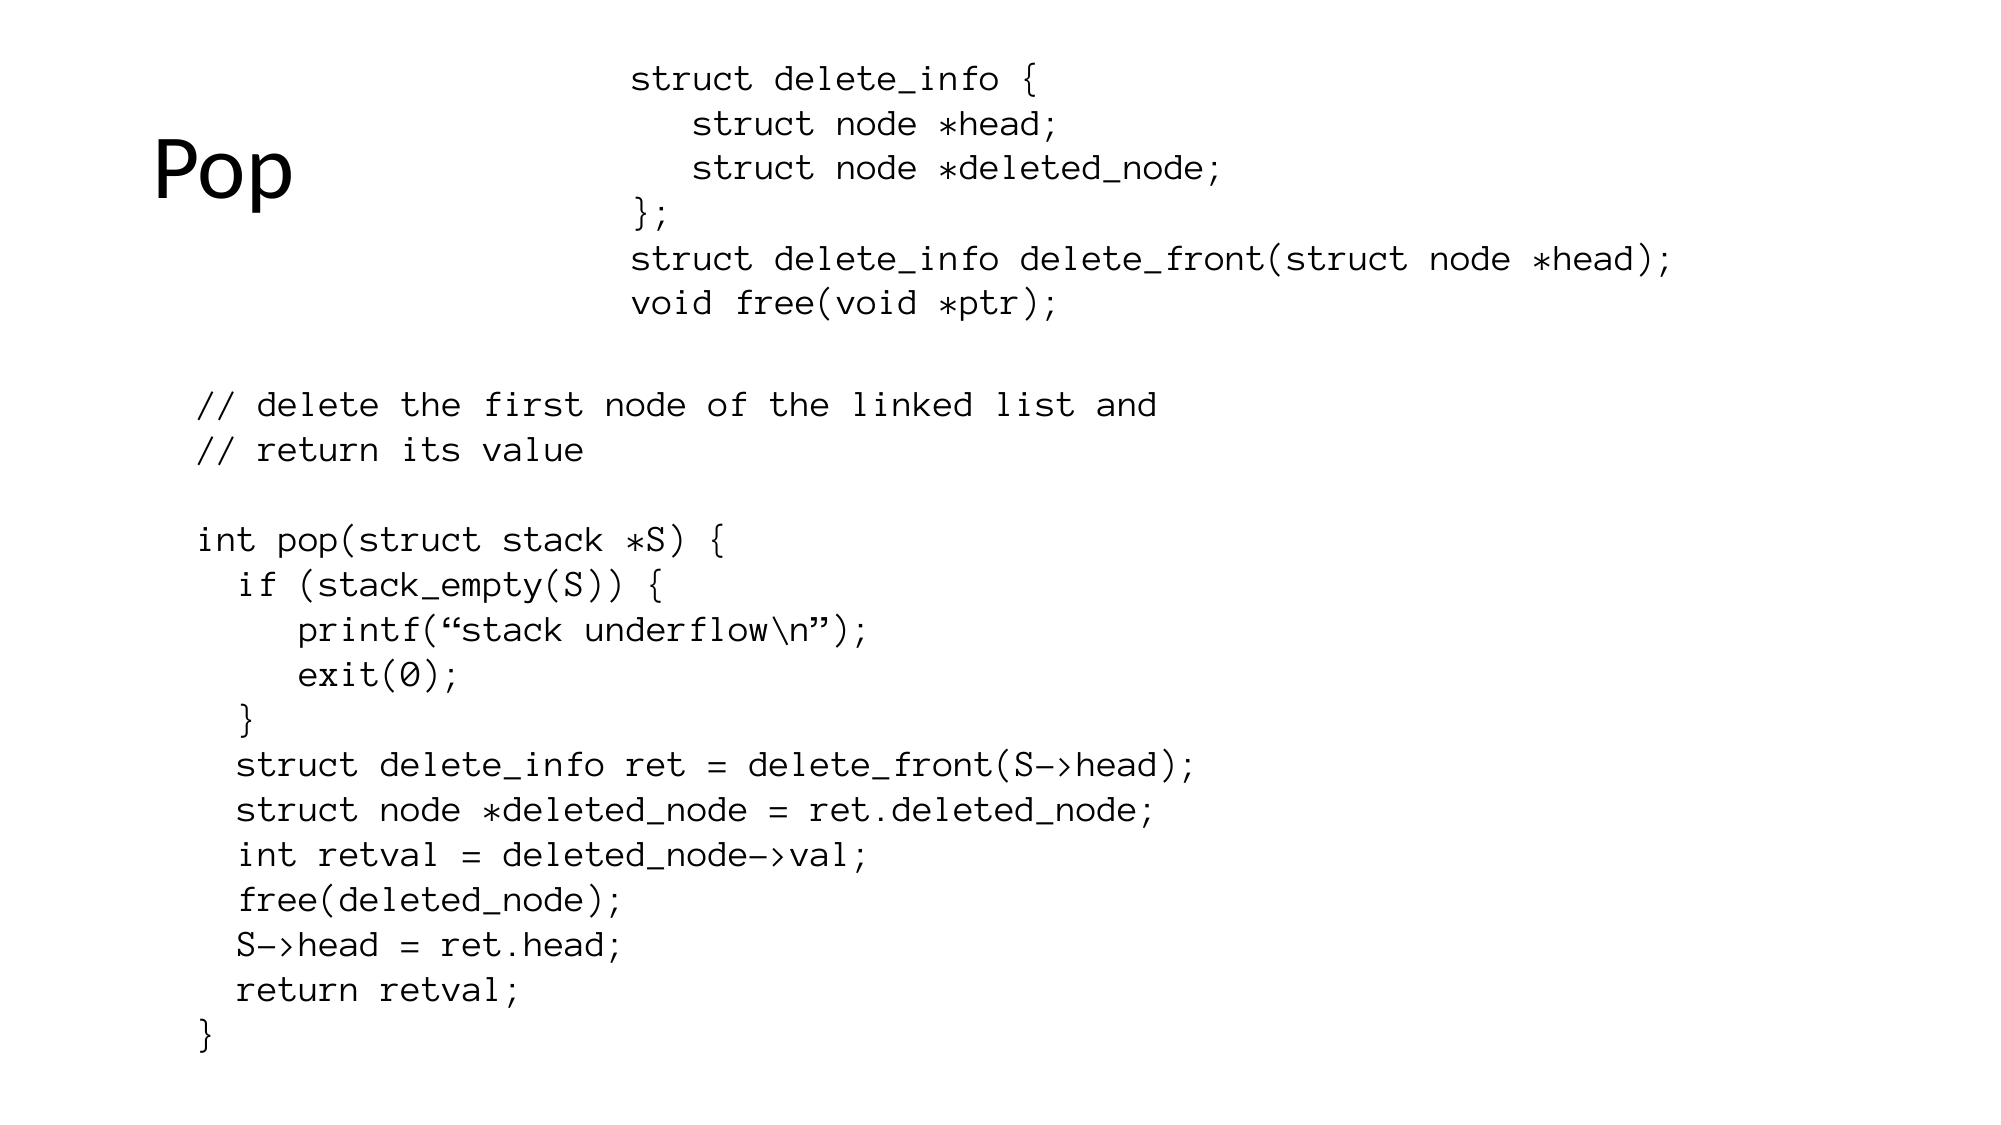

struct delete_info {
   struct node *head;
   struct node *deleted_node;
};
struct delete_info delete_front(struct node *head);
void free(void *ptr);
# Pop
// delete the first node of the linked list and
// return its value

int pop(struct stack *S) {
  if (stack_empty(S)) {
     printf(“stack underflow\n”);
     exit(0);
  }
  struct delete_info ret = delete_front(S->head);
  struct node *deleted_node = ret.deleted_node;
  int retval = deleted_node->val;
  free(deleted_node);
  S->head = ret.head;
  return retval;
}